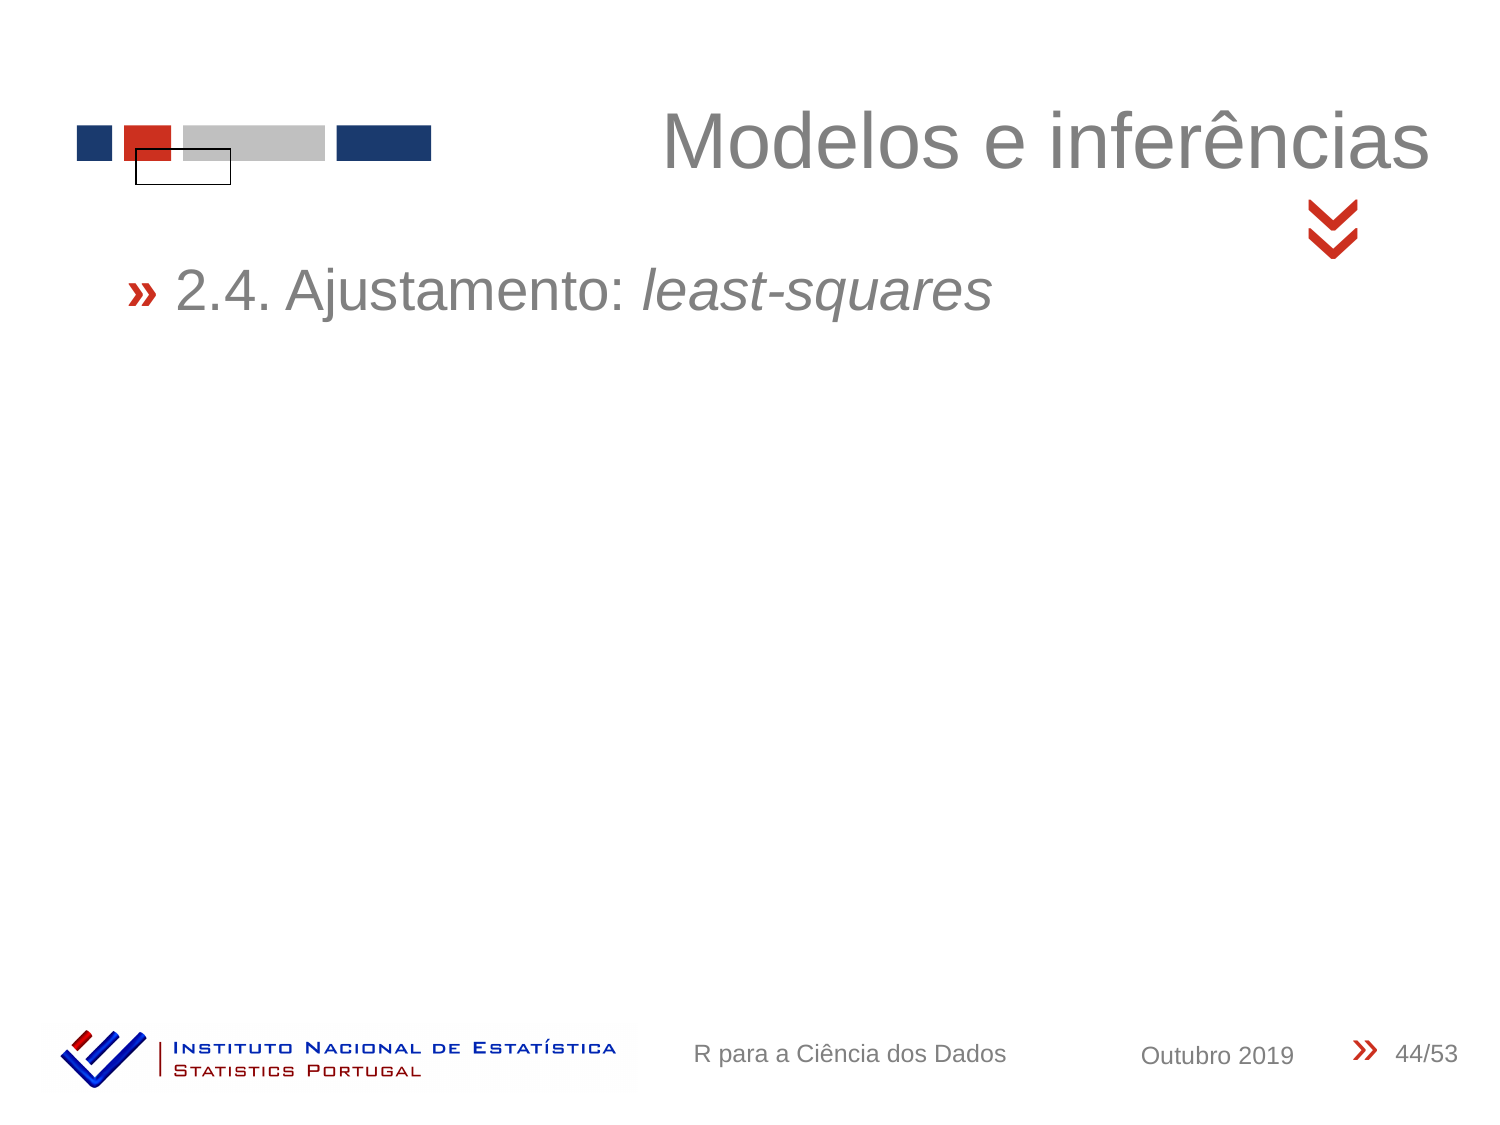

Modelos e inferências
«
» 2.4. Ajustamento: least-squares
44